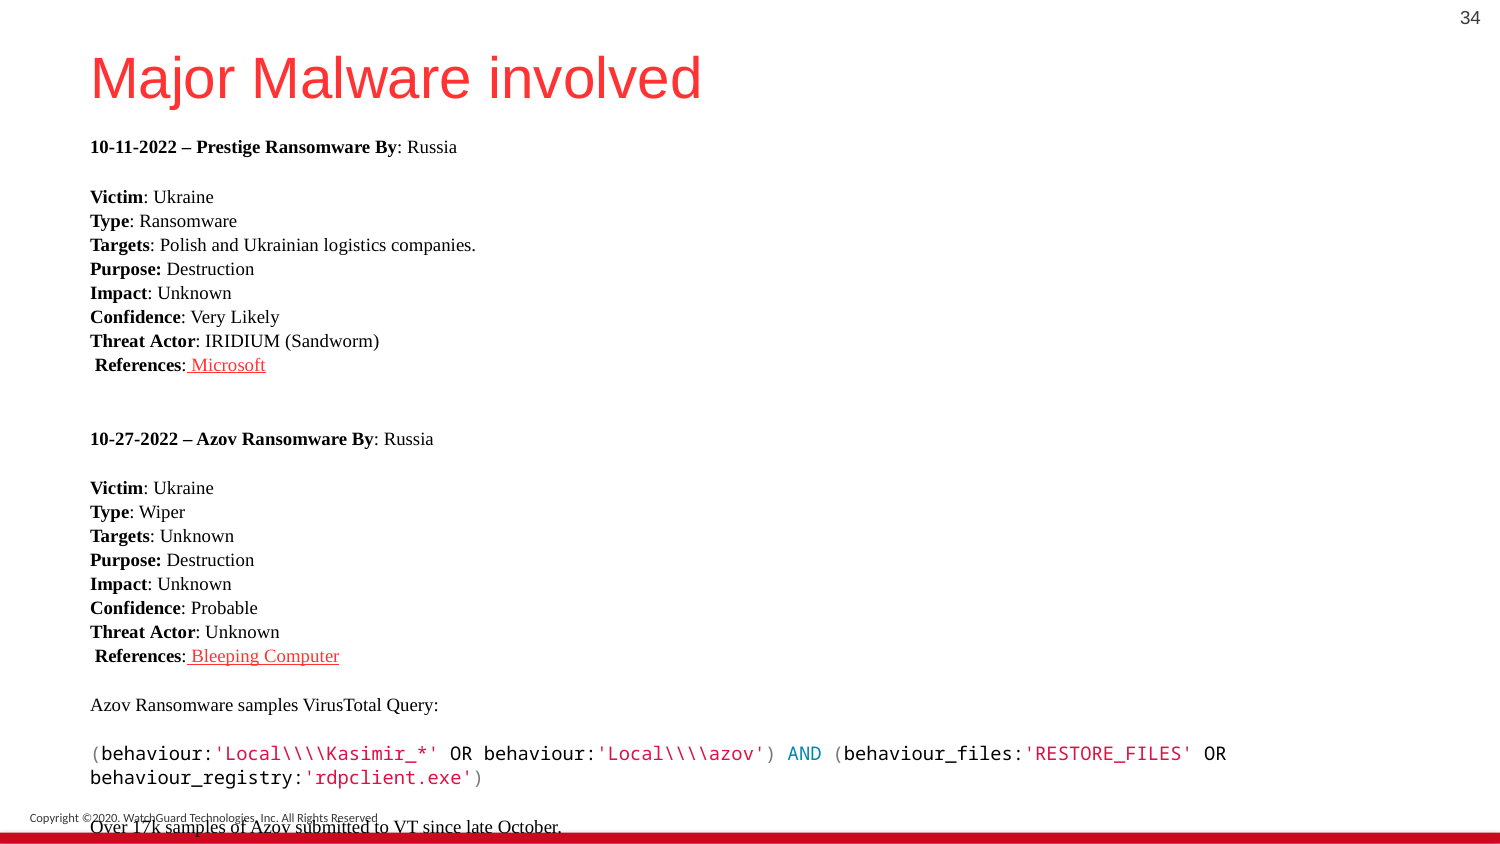

34
# Major Malware involved
10-11-2022 – Prestige Ransomware By: Russia
Victim: Ukraine
Type: Ransomware
Targets: Polish and Ukrainian logistics companies.
Purpose: Destruction
Impact: Unknown
Confidence: Very Likely
Threat Actor: IRIDIUM (Sandworm)
 References: Microsoft
10-27-2022 – Azov Ransomware By: Russia
Victim: Ukraine
Type: Wiper
Targets: Unknown
Purpose: Destruction
Impact: Unknown
Confidence: Probable
Threat Actor: Unknown
 References: Bleeping Computer
Azov Ransomware samples VirusTotal Query:
(behaviour:'Local\\\\Kasimir_*' OR behaviour:'Local\\\\azov') AND (behaviour_files:'RESTORE_FILES' OR behaviour_registry:'rdpclient.exe')
Over 17k samples of Azov submitted to VT since late October.